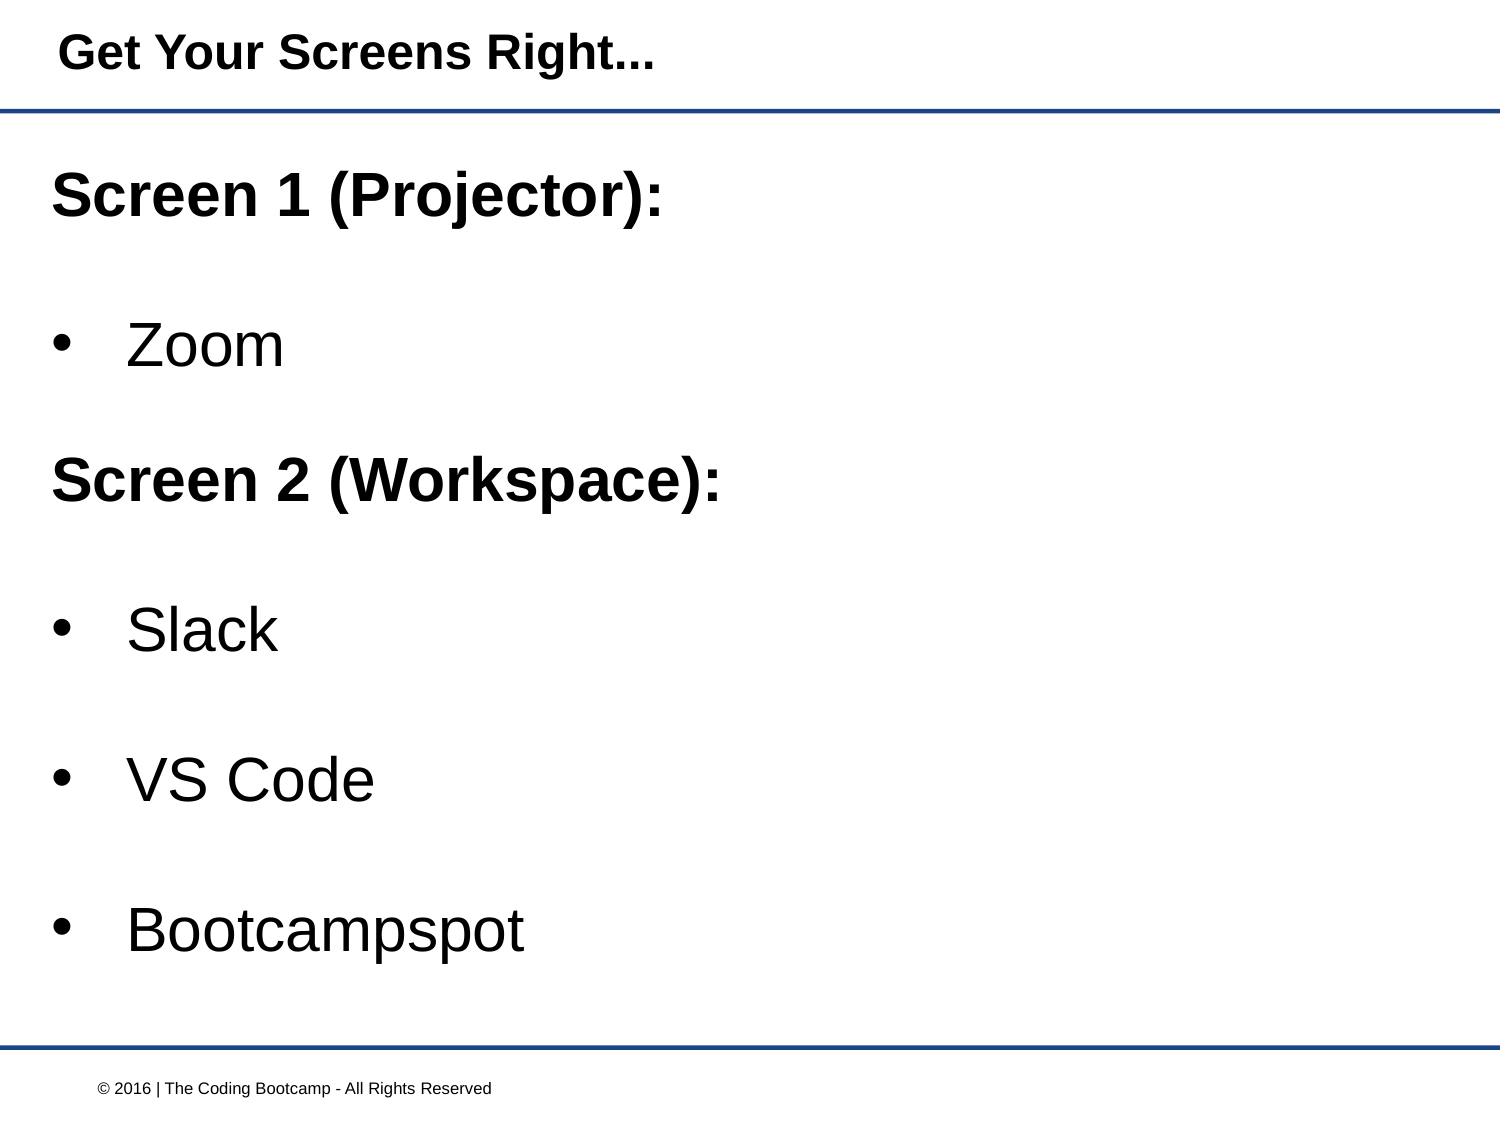

# Get Your Screens Right...
Screen 1 (Projector):

Zoom

Screen 2 (Workspace):

Slack

VS Code

Bootcampspot